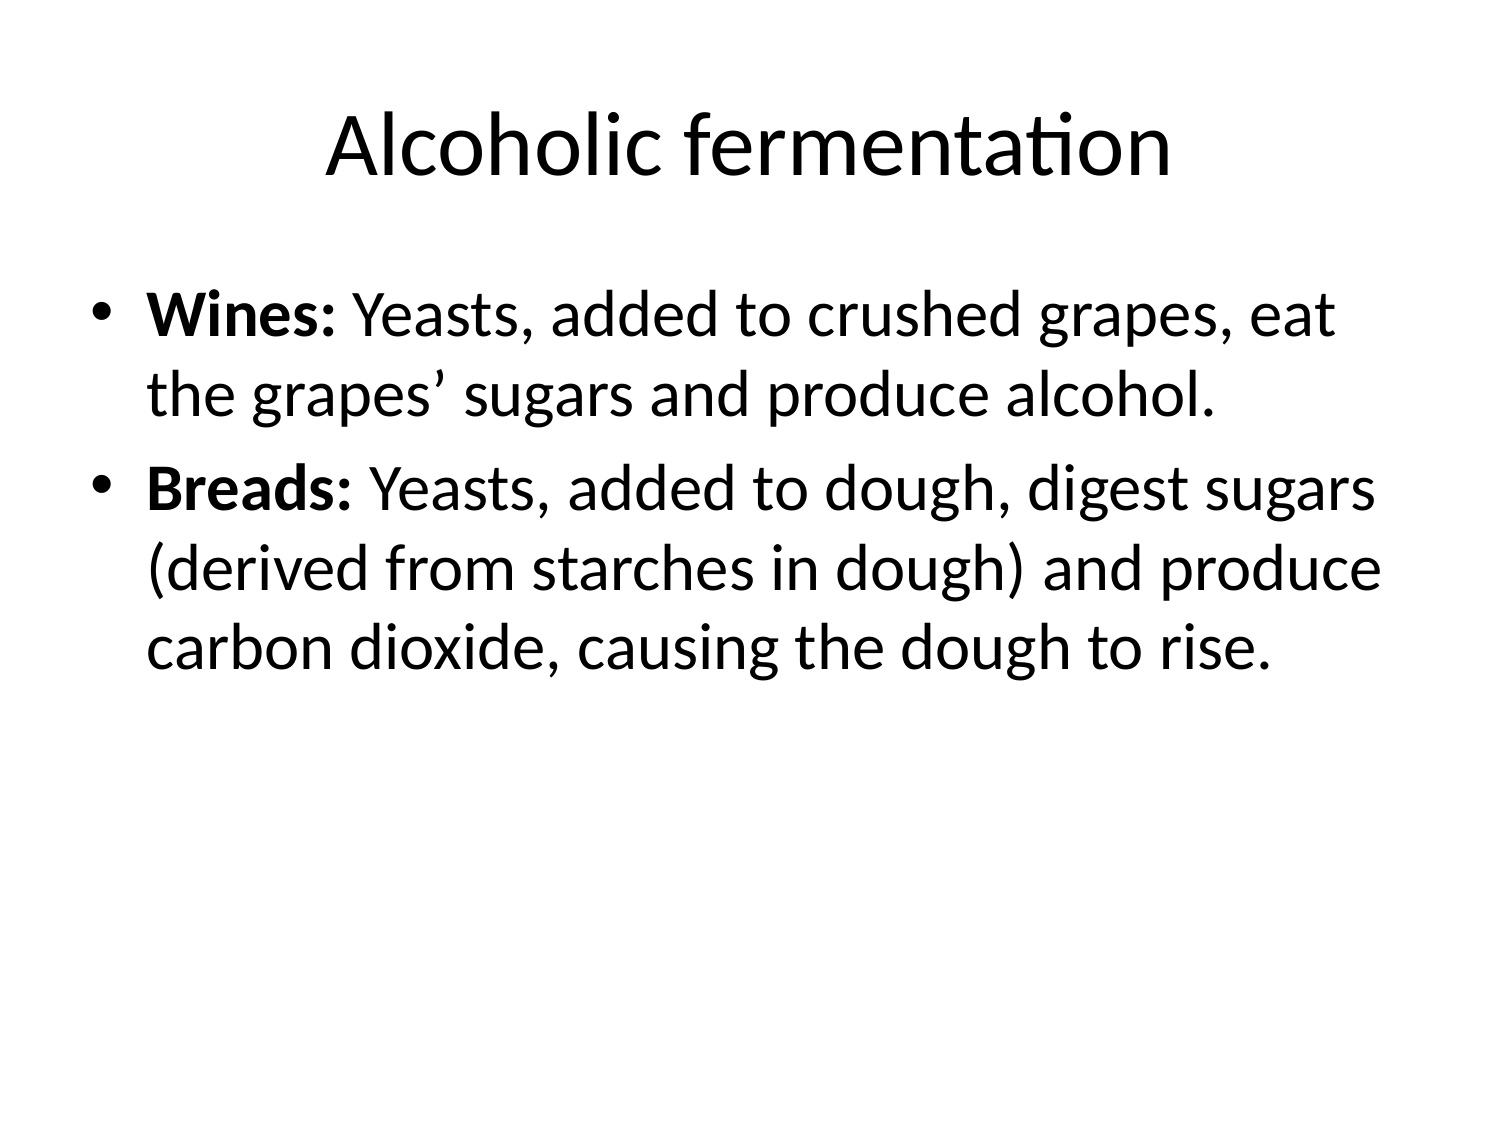

# Alcoholic fermentation
Wines: Yeasts, added to crushed grapes, eat the grapes’ sugars and produce alcohol.
Breads: Yeasts, added to dough, digest sugars (derived from starches in dough) and produce carbon dioxide, causing the dough to rise.